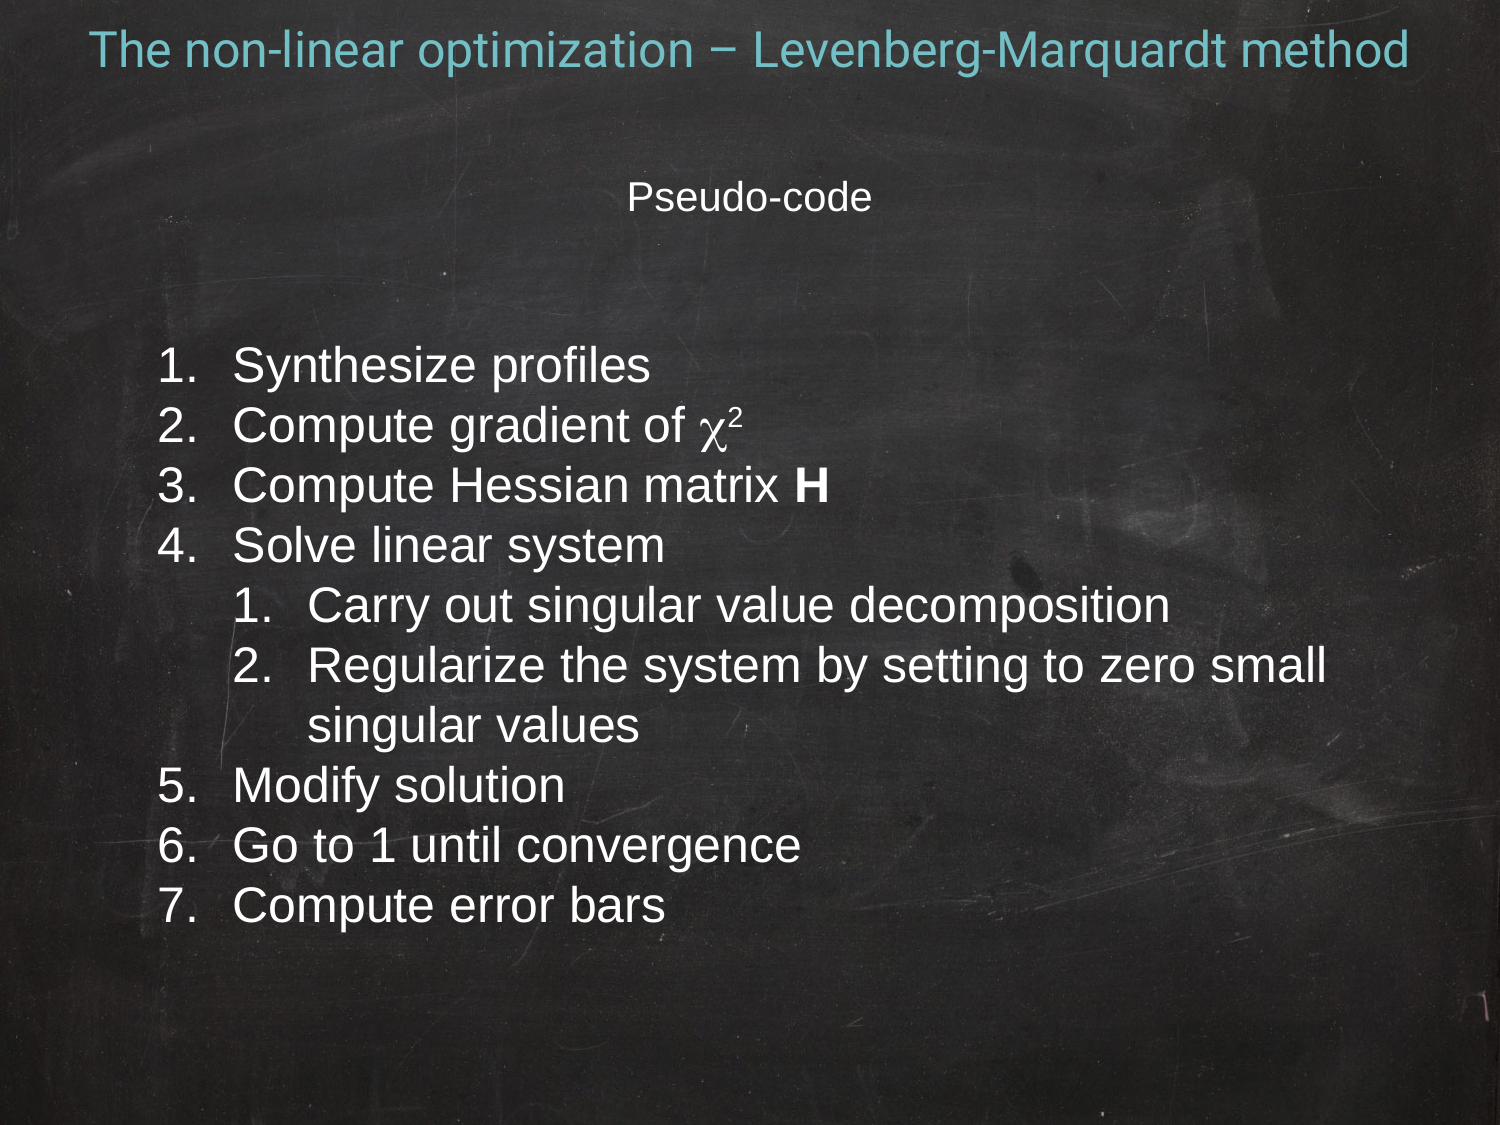

The non-linear optimization – Levenberg-Marquardt method
Pseudo-code
Synthesize profiles
Compute gradient of χ2
Compute Hessian matrix H
Solve linear system
Carry out singular value decomposition
Regularize the system by setting to zero small
singular values
Modify solution
Go to 1 until convergence
Compute error bars